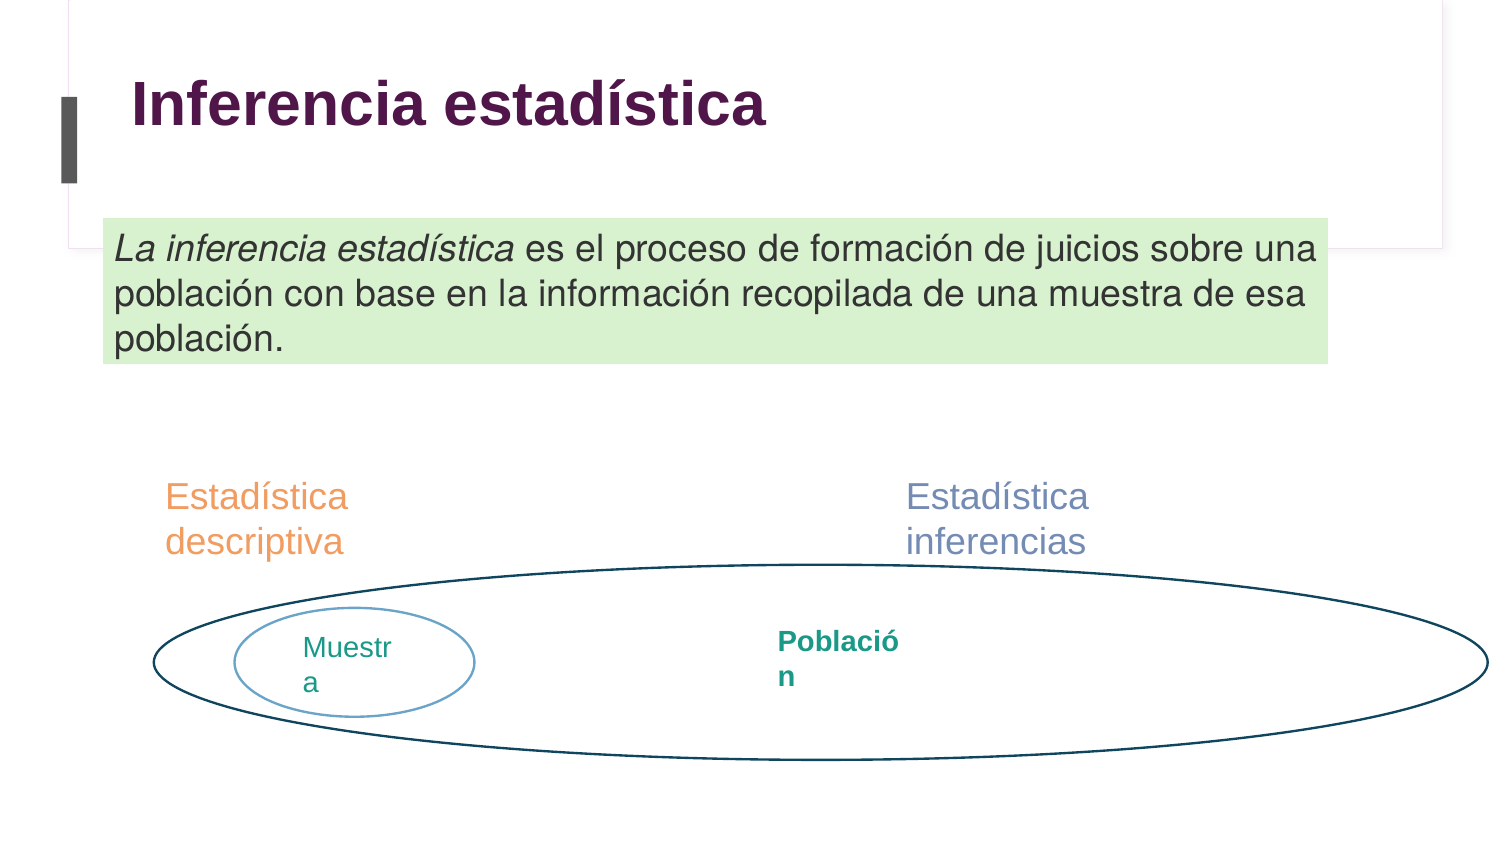

# Inferencia estadística
La inferencia estadística es el proceso de formación de juicios sobre una población con base en la información recopilada de una muestra de esa población.
Estadística descriptiva
Estadística inferencias

Población
Muestra